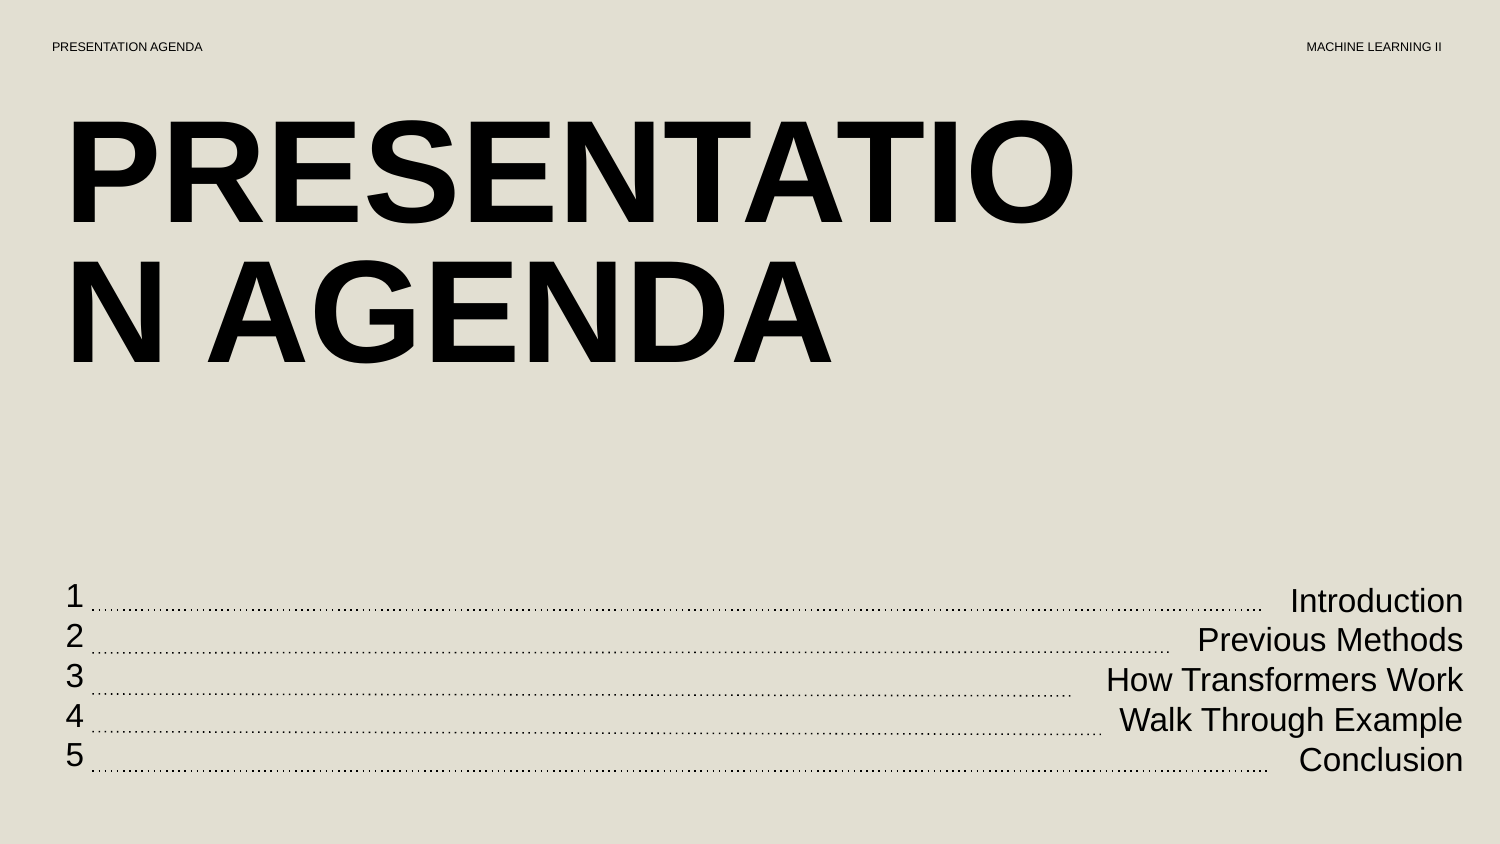

PRESENTATION AGENDA
MACHINE LEARNING II
PRESENTATION AGENDA

Introduction
Previous Methods
How Transformers Work
Walk Through Example
Conclusion
1
2
3
4
5